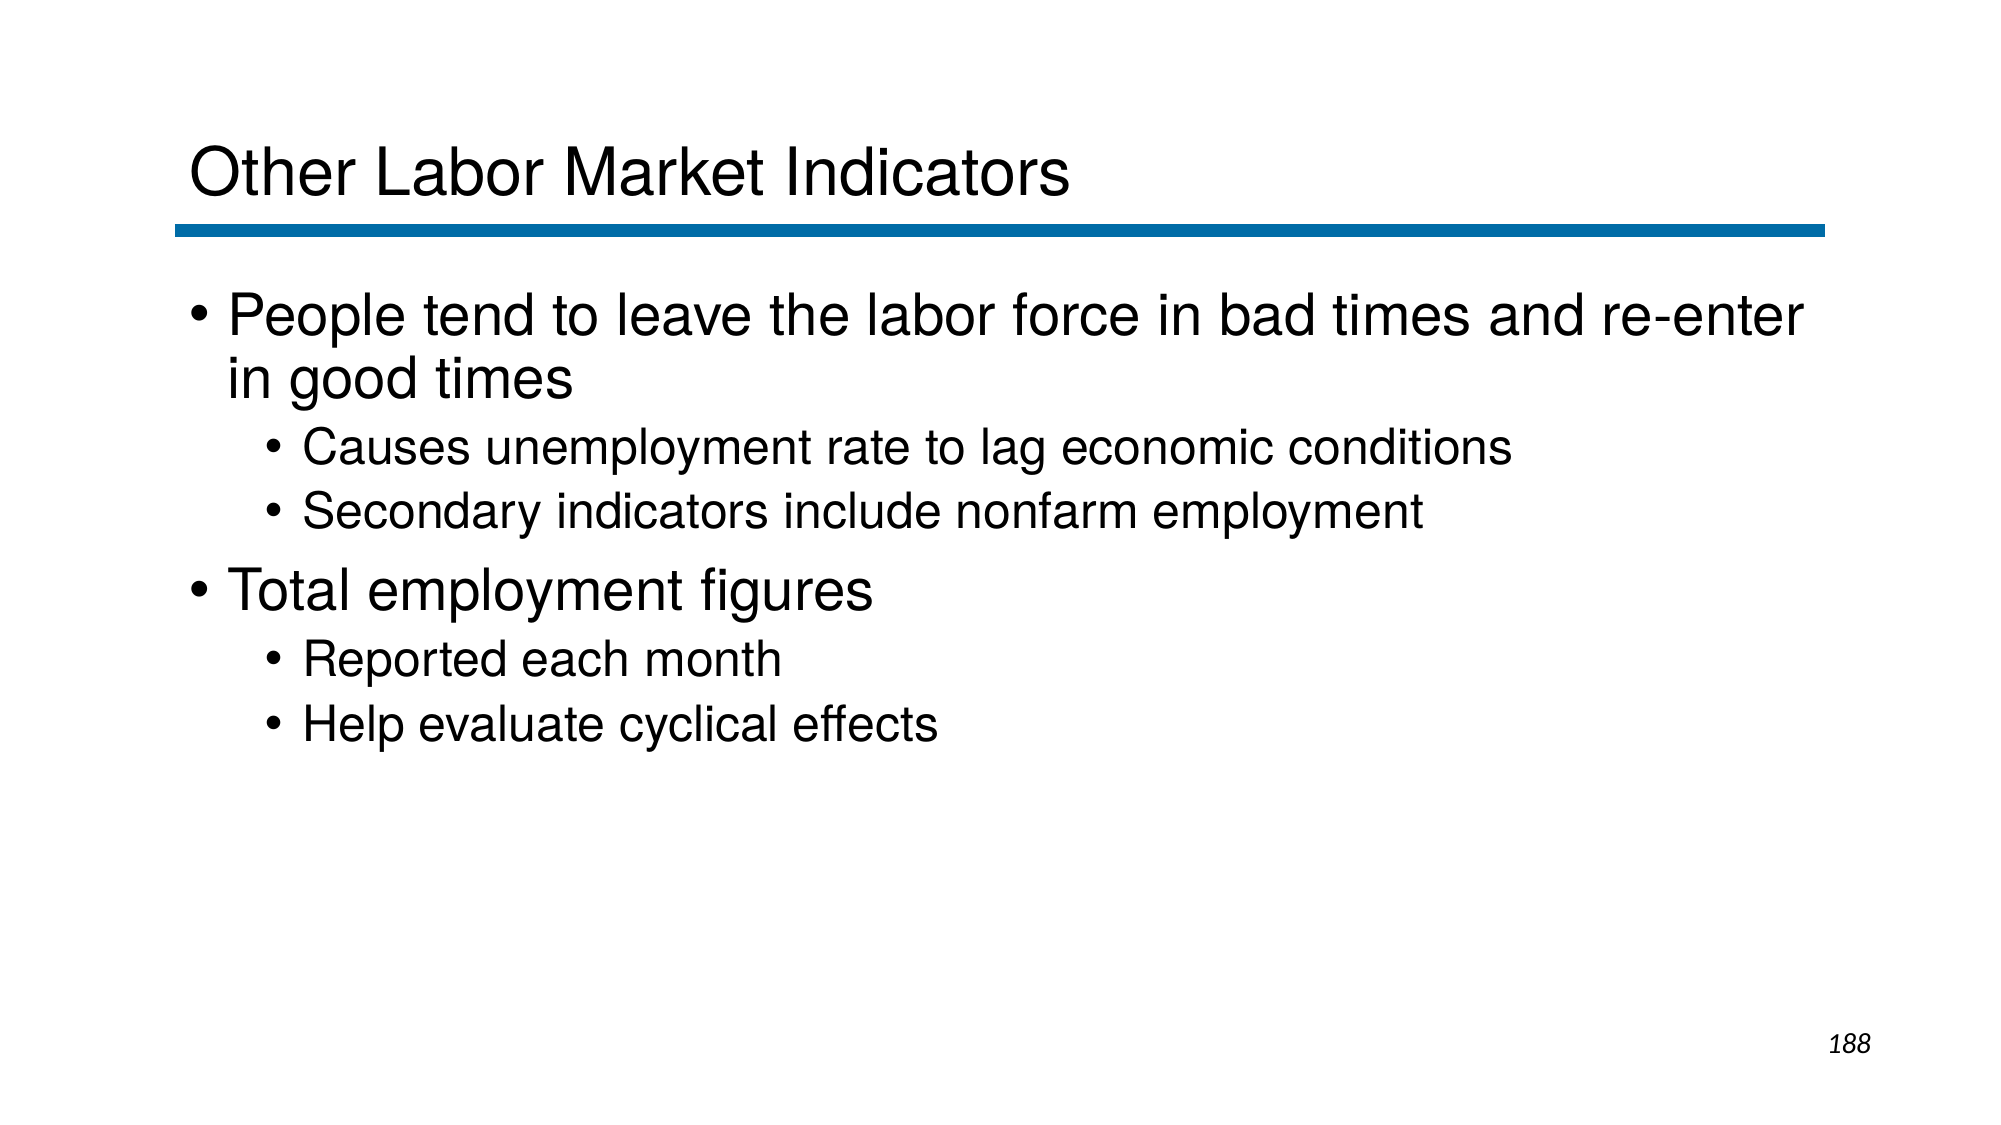

# Other Labor Market Indicators
People tend to leave the labor force in bad times and re-enter in good times
Causes unemployment rate to lag economic conditions
Secondary indicators include nonfarm employment
Total employment figures
Reported each month
Help evaluate cyclical effects